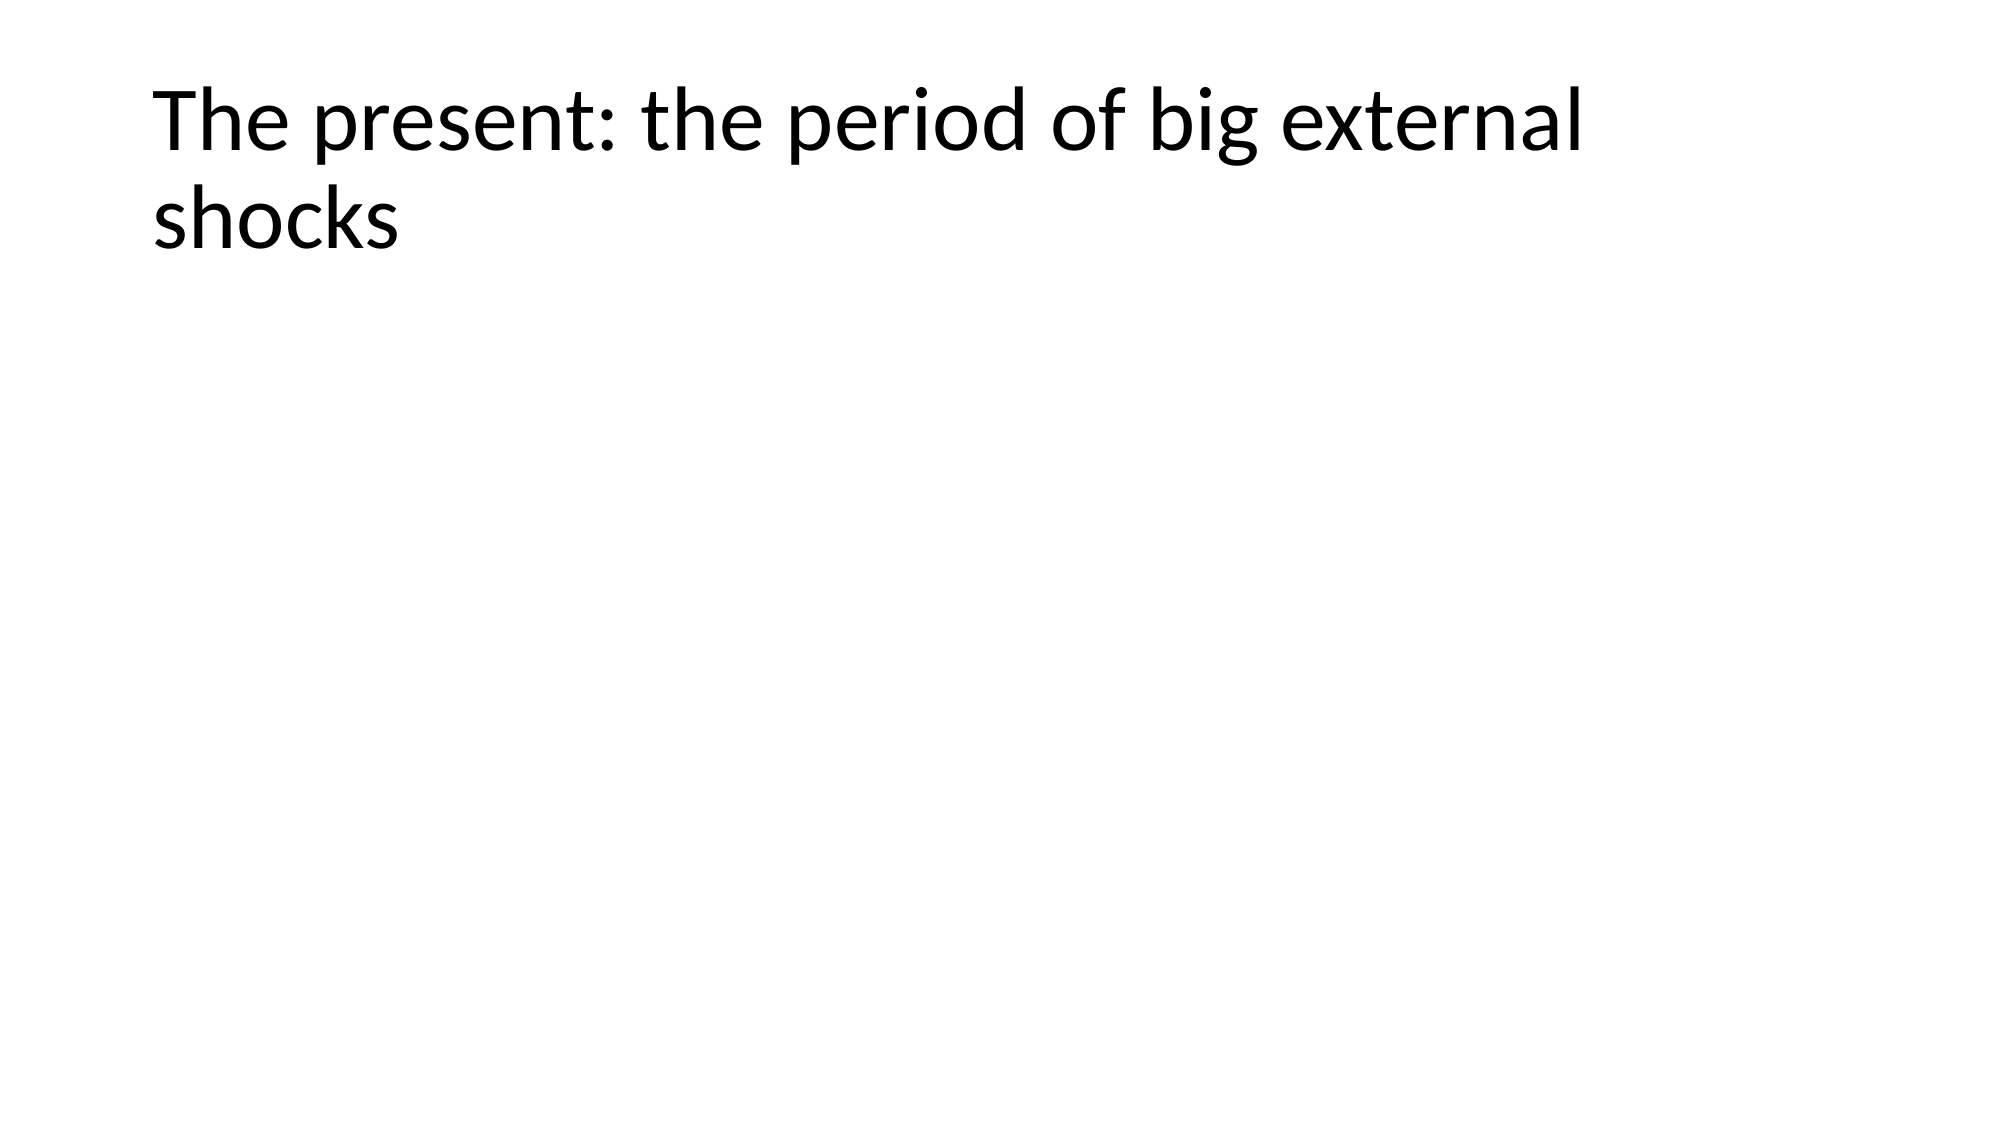

# The present: the period of big external shocks